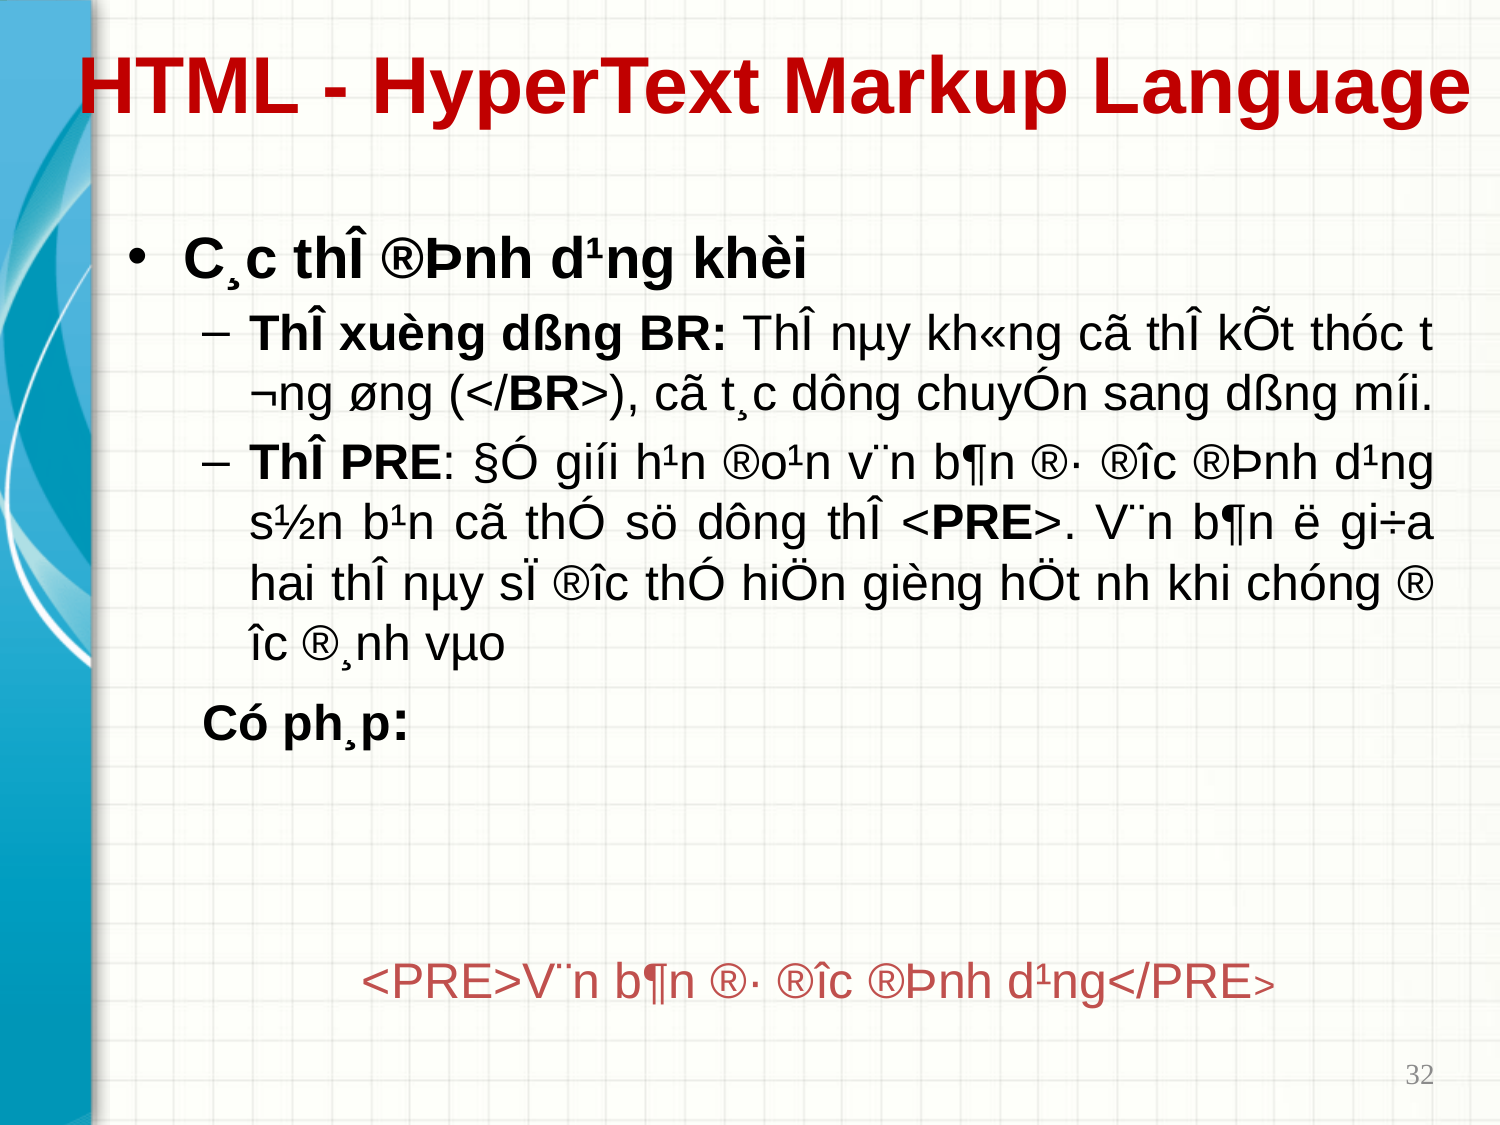

# HTML - HyperText Markup Language
C¸c thÎ ®Þnh d¹ng khèi
ThÎ xuèng dßng BR: ThÎ nµy kh«ng cã thÎ kÕt thóc t­¬ng øng (</BR>), cã t¸c dông chuyÓn sang dßng míi.
ThÎ PRE: §Ó giíi h¹n ®o¹n v¨n b¶n ®· ®­îc ®Þnh d¹ng s½n b¹n cã thÓ sö dông thÎ <PRE>. V¨n b¶n ë gi÷a hai thÎ nµy sÏ ®­îc thÓ hiÖn gièng hÖt nh­ khi chóng ®­îc ®¸nh vµo
Có ph¸p:

<PRE>V¨n b¶n ®· ®­îc ®Þnh d¹ng</PRE>
32